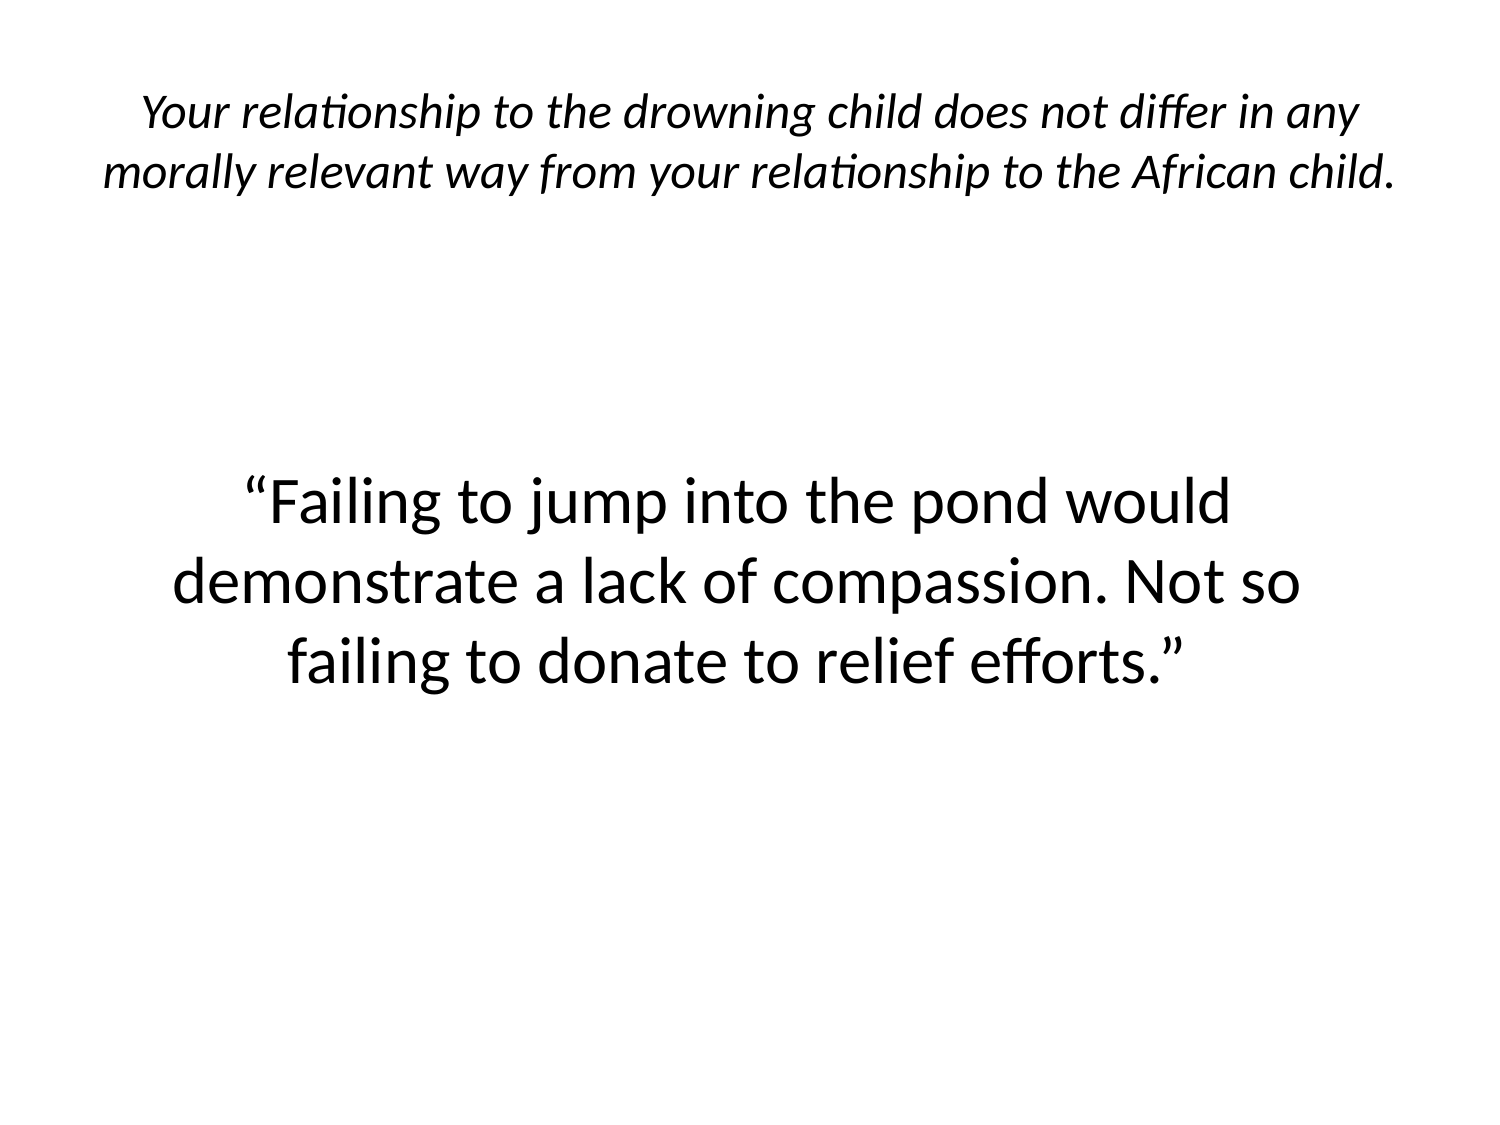

# Your relationship to the drowning child does not differ in any morally relevant way from your relationship to the African child.

“Failing to jump into the pond would demonstrate a lack of compassion. Not so failing to donate to relief efforts.”